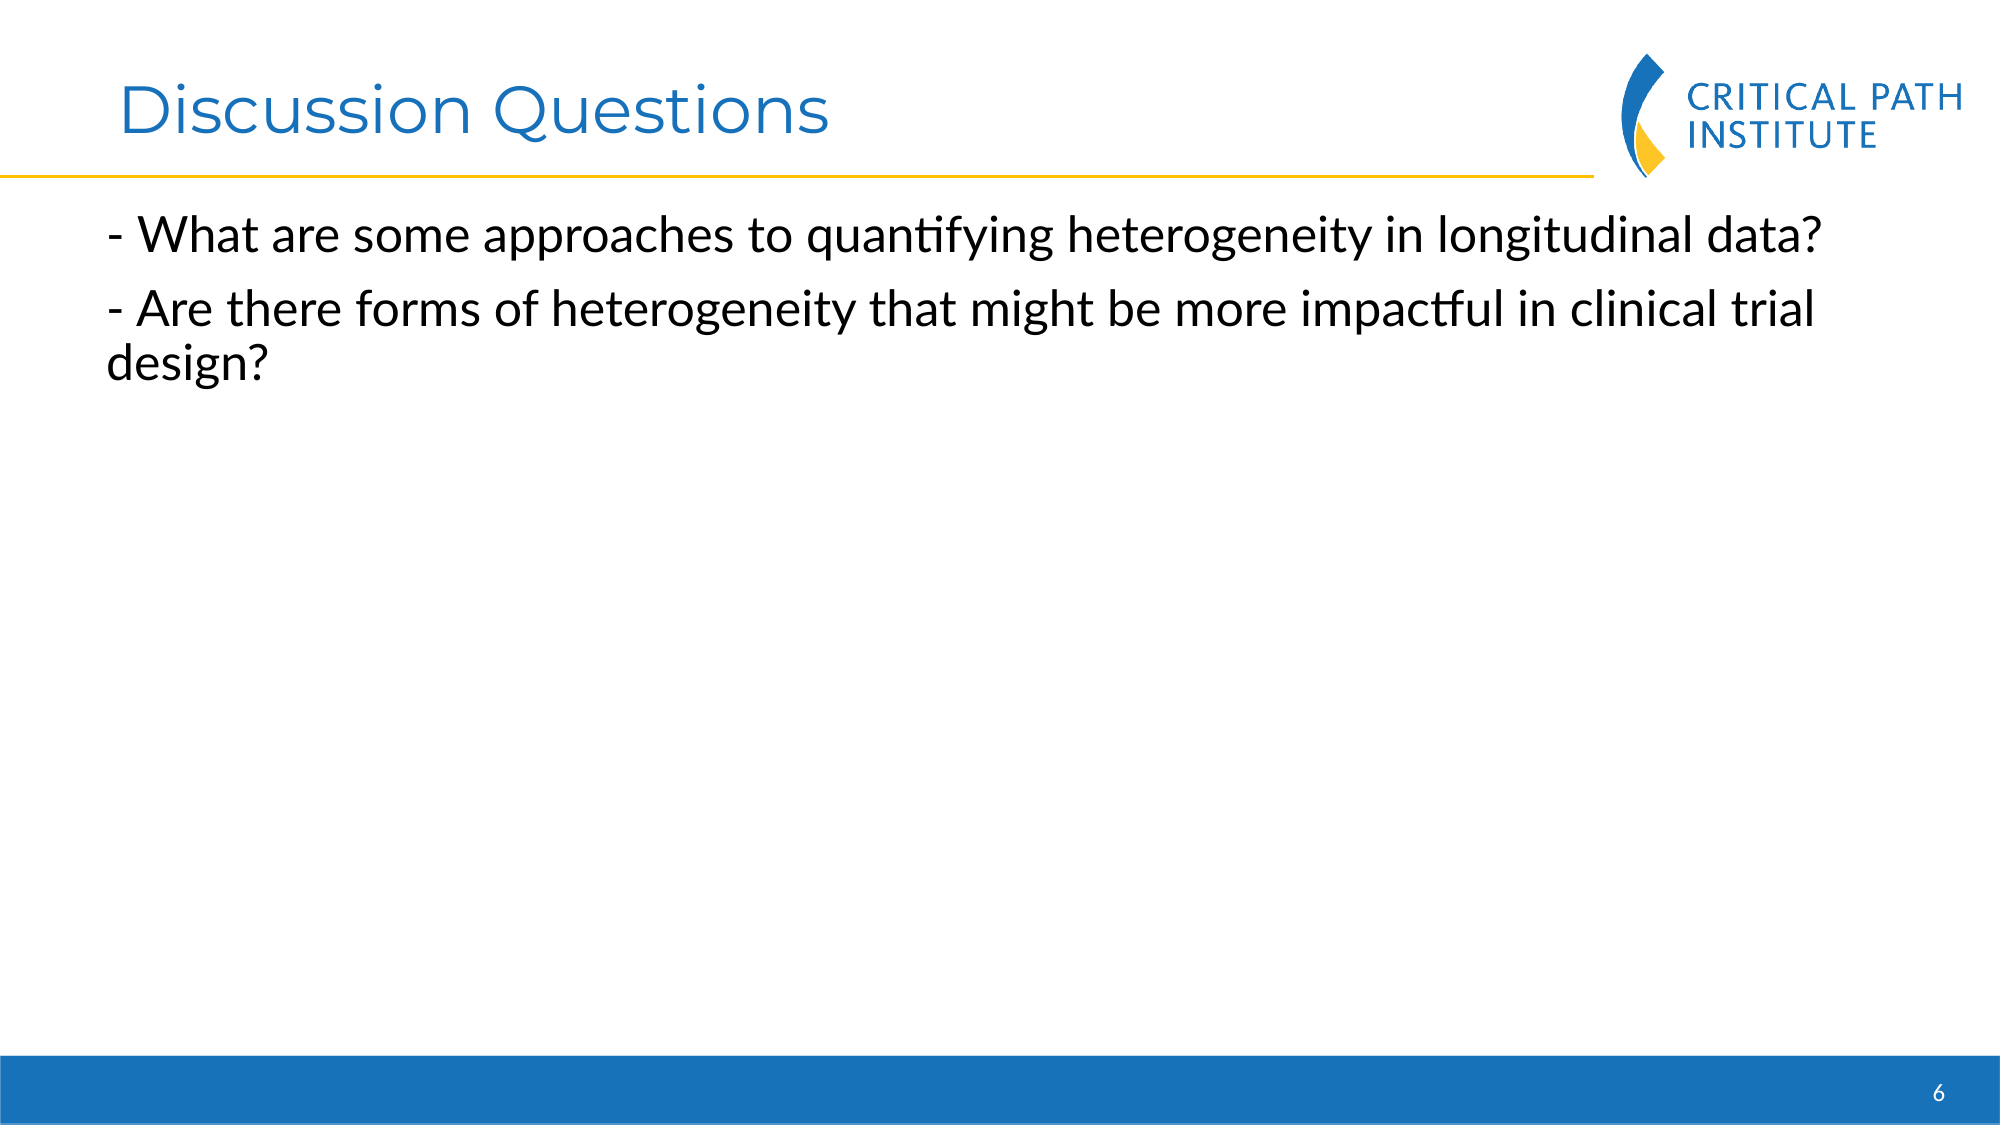

# Discussion Questions
- What are some approaches to quantifying heterogeneity in longitudinal data?
- Are there forms of heterogeneity that might be more impactful in clinical trial design?
6